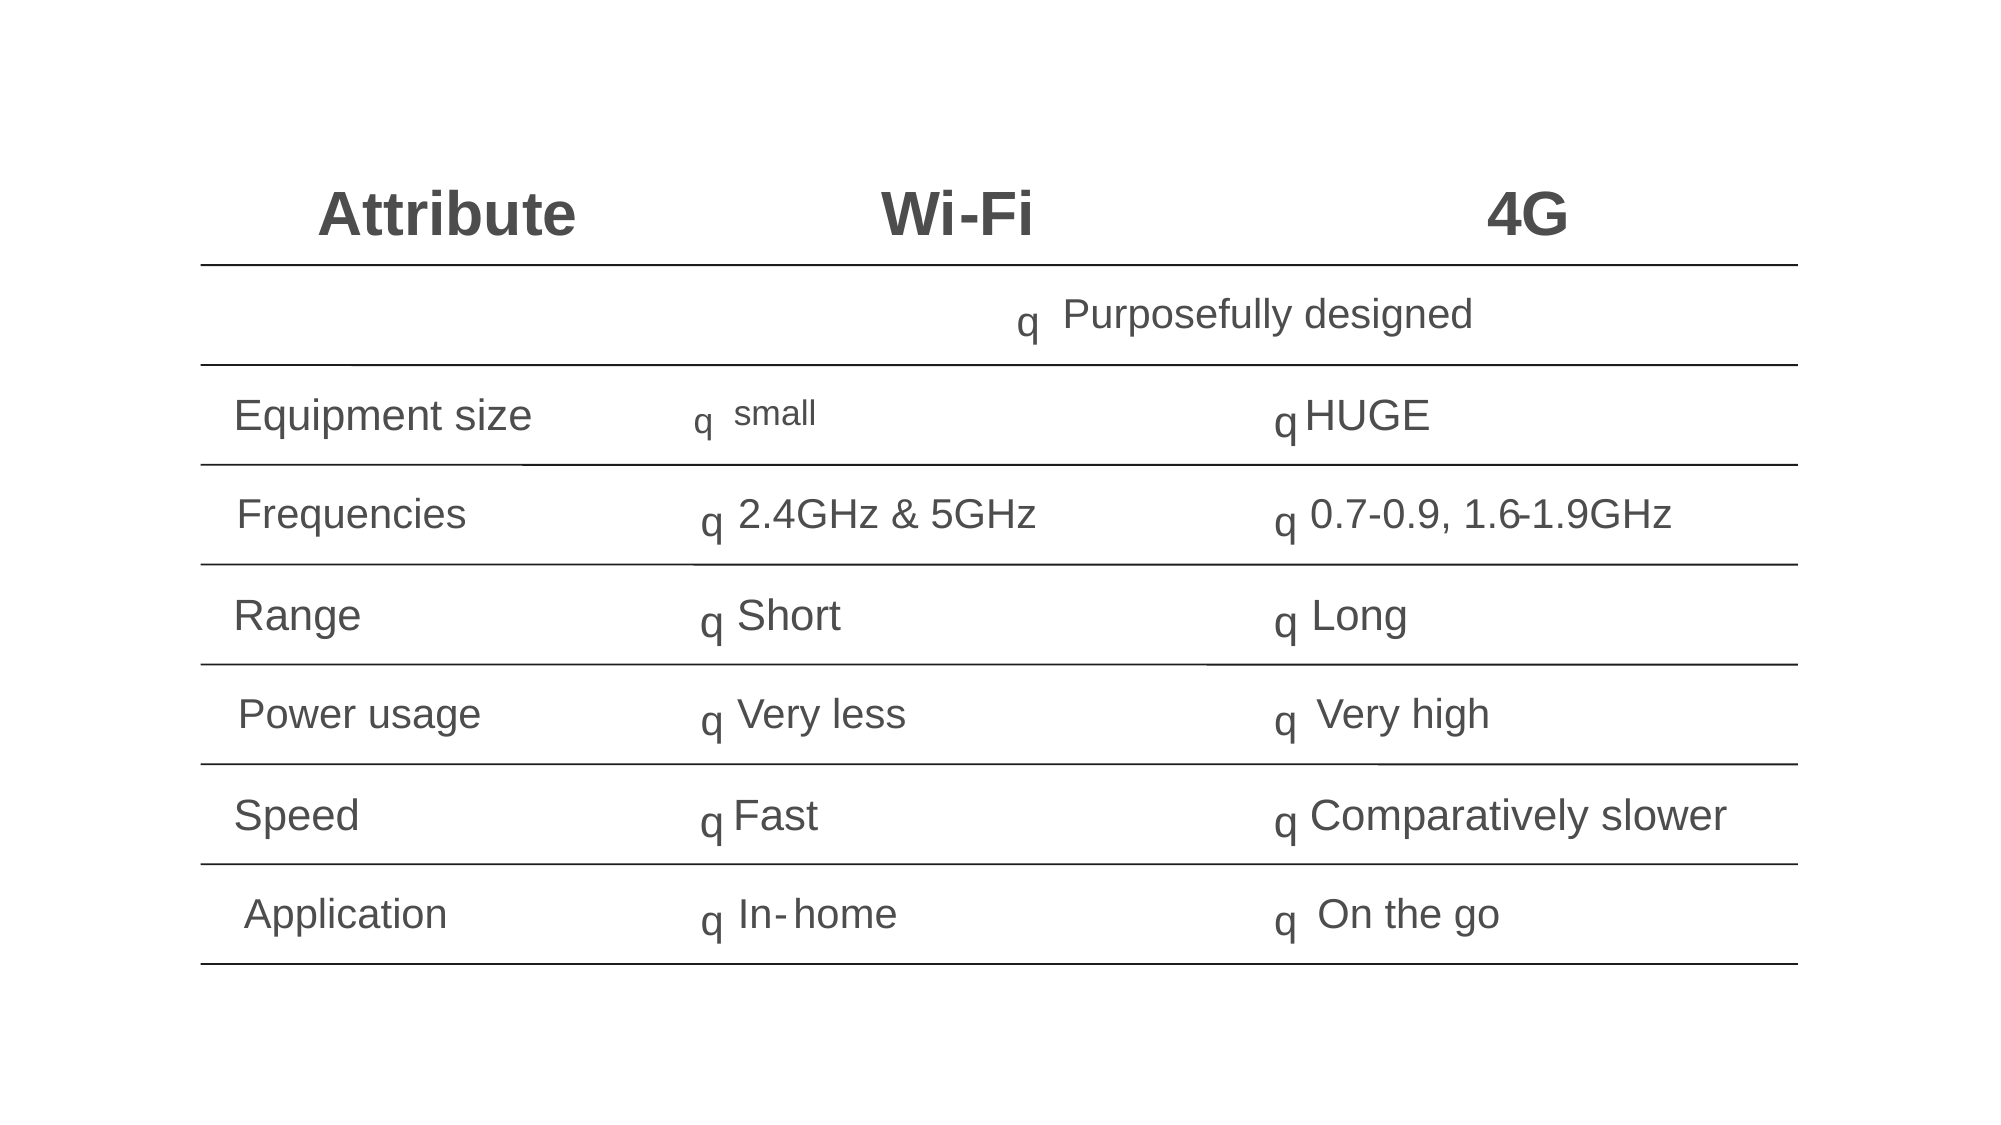

Attribute
Wi
-
Fi
4G

Purposefully designed
q

Equipment size
HUGE
small
q
q

Frequencies
2.4GHz & 5GHz
0.7
-
0.9, 1.6
-
1.9GHz
q
q

Range
Short
Long
q
q

Power usage
Very less
Very high
q
q

Speed
Fast
Comparatively slower
q
q

Application
In
-
home
On the go
q
q